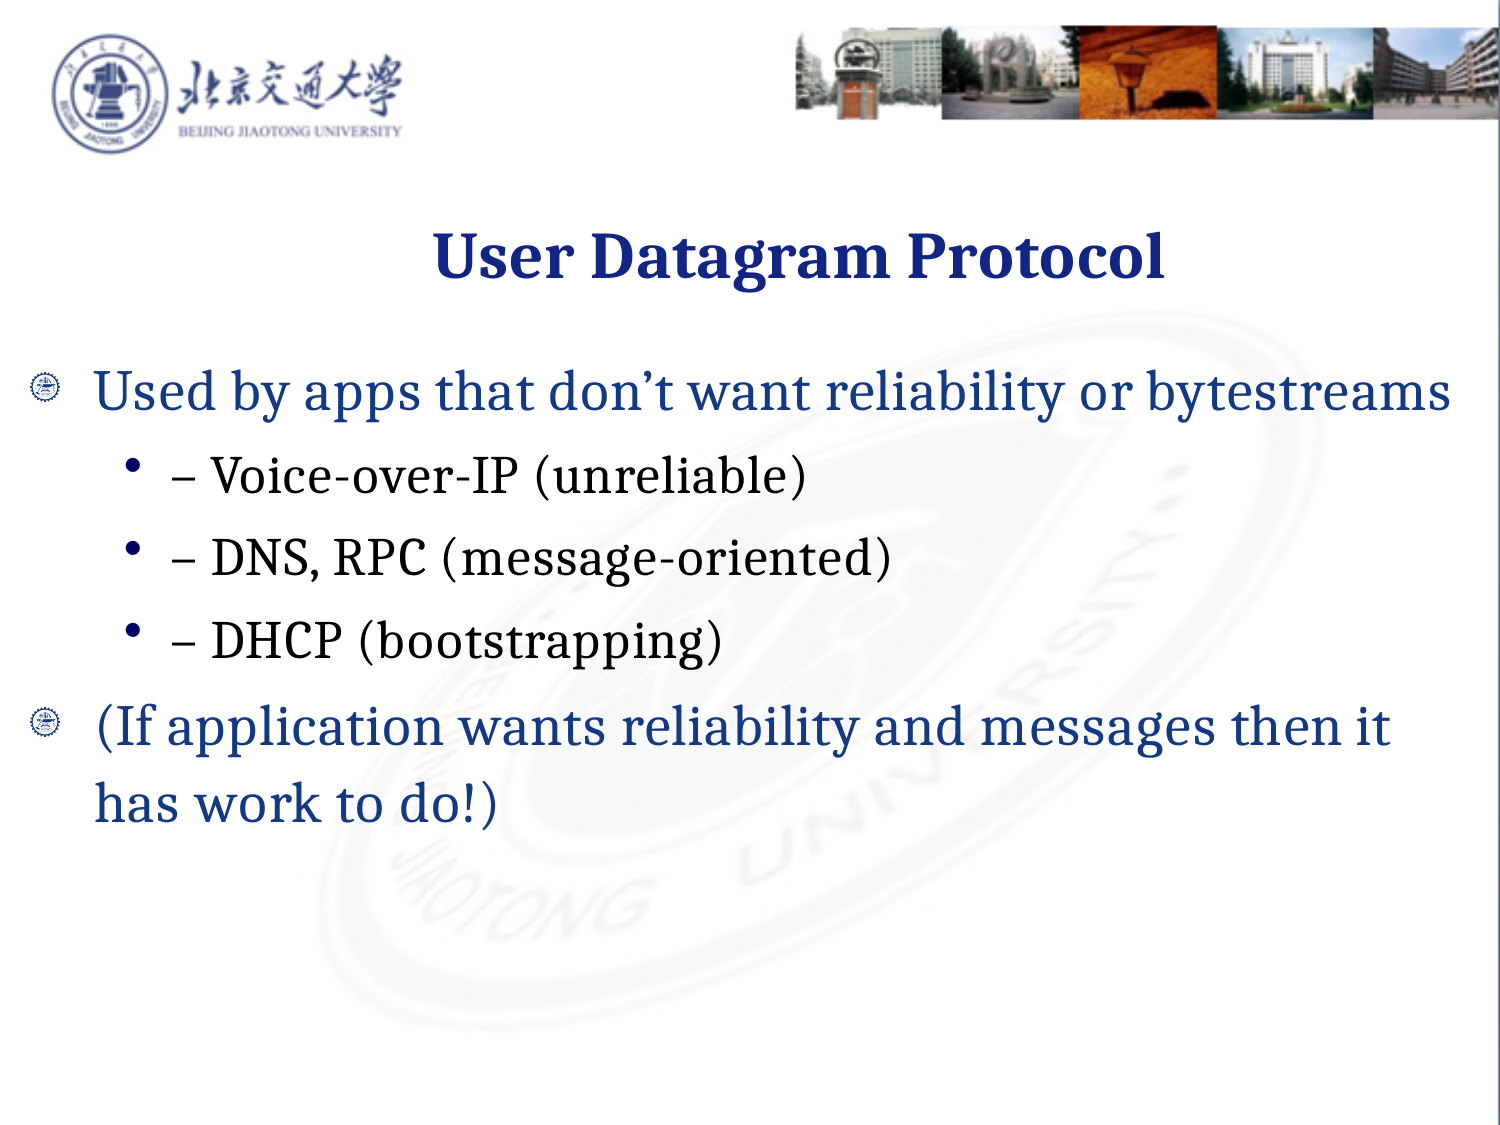

User Datagram Protocol
Used by apps that don’t want reliability or bytestreams
– Voice-over-IP (unreliable)
– DNS, RPC (message-oriented)
– DHCP (bootstrapping)
(If application wants reliability and messages then it has work to do!)